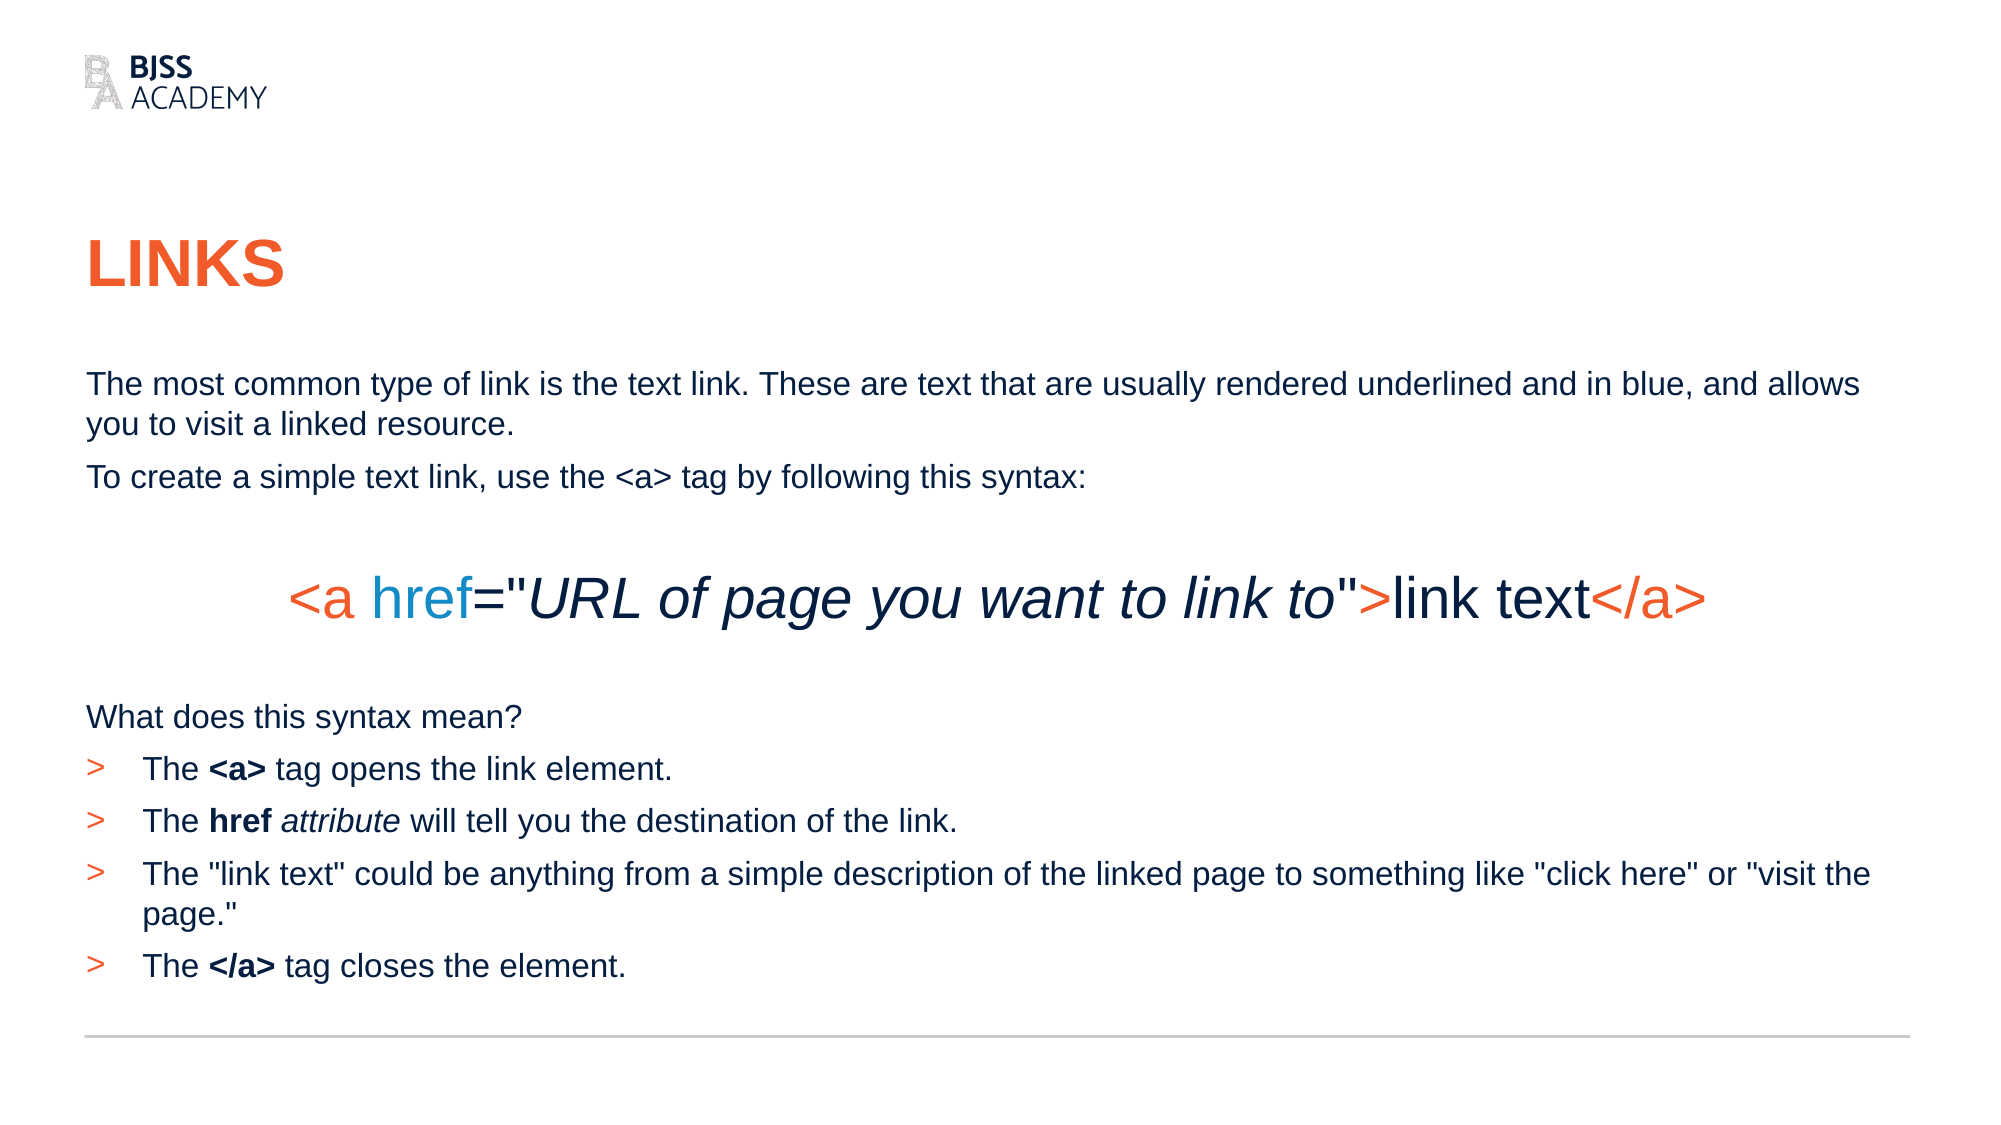

# Links
The most common type of link is the text link. These are text that are usually rendered underlined and in blue, and allows you to visit a linked resource.
To create a simple text link, use the <a> tag by following this syntax:

<a href="URL of page you want to link to">link text</a>

What does this syntax mean?
The <a> tag opens the link element.
The href attribute will tell you the destination of the link.
The "link text" could be anything from a simple description of the linked page to something like "click here" or "visit the page."
The </a> tag closes the element.